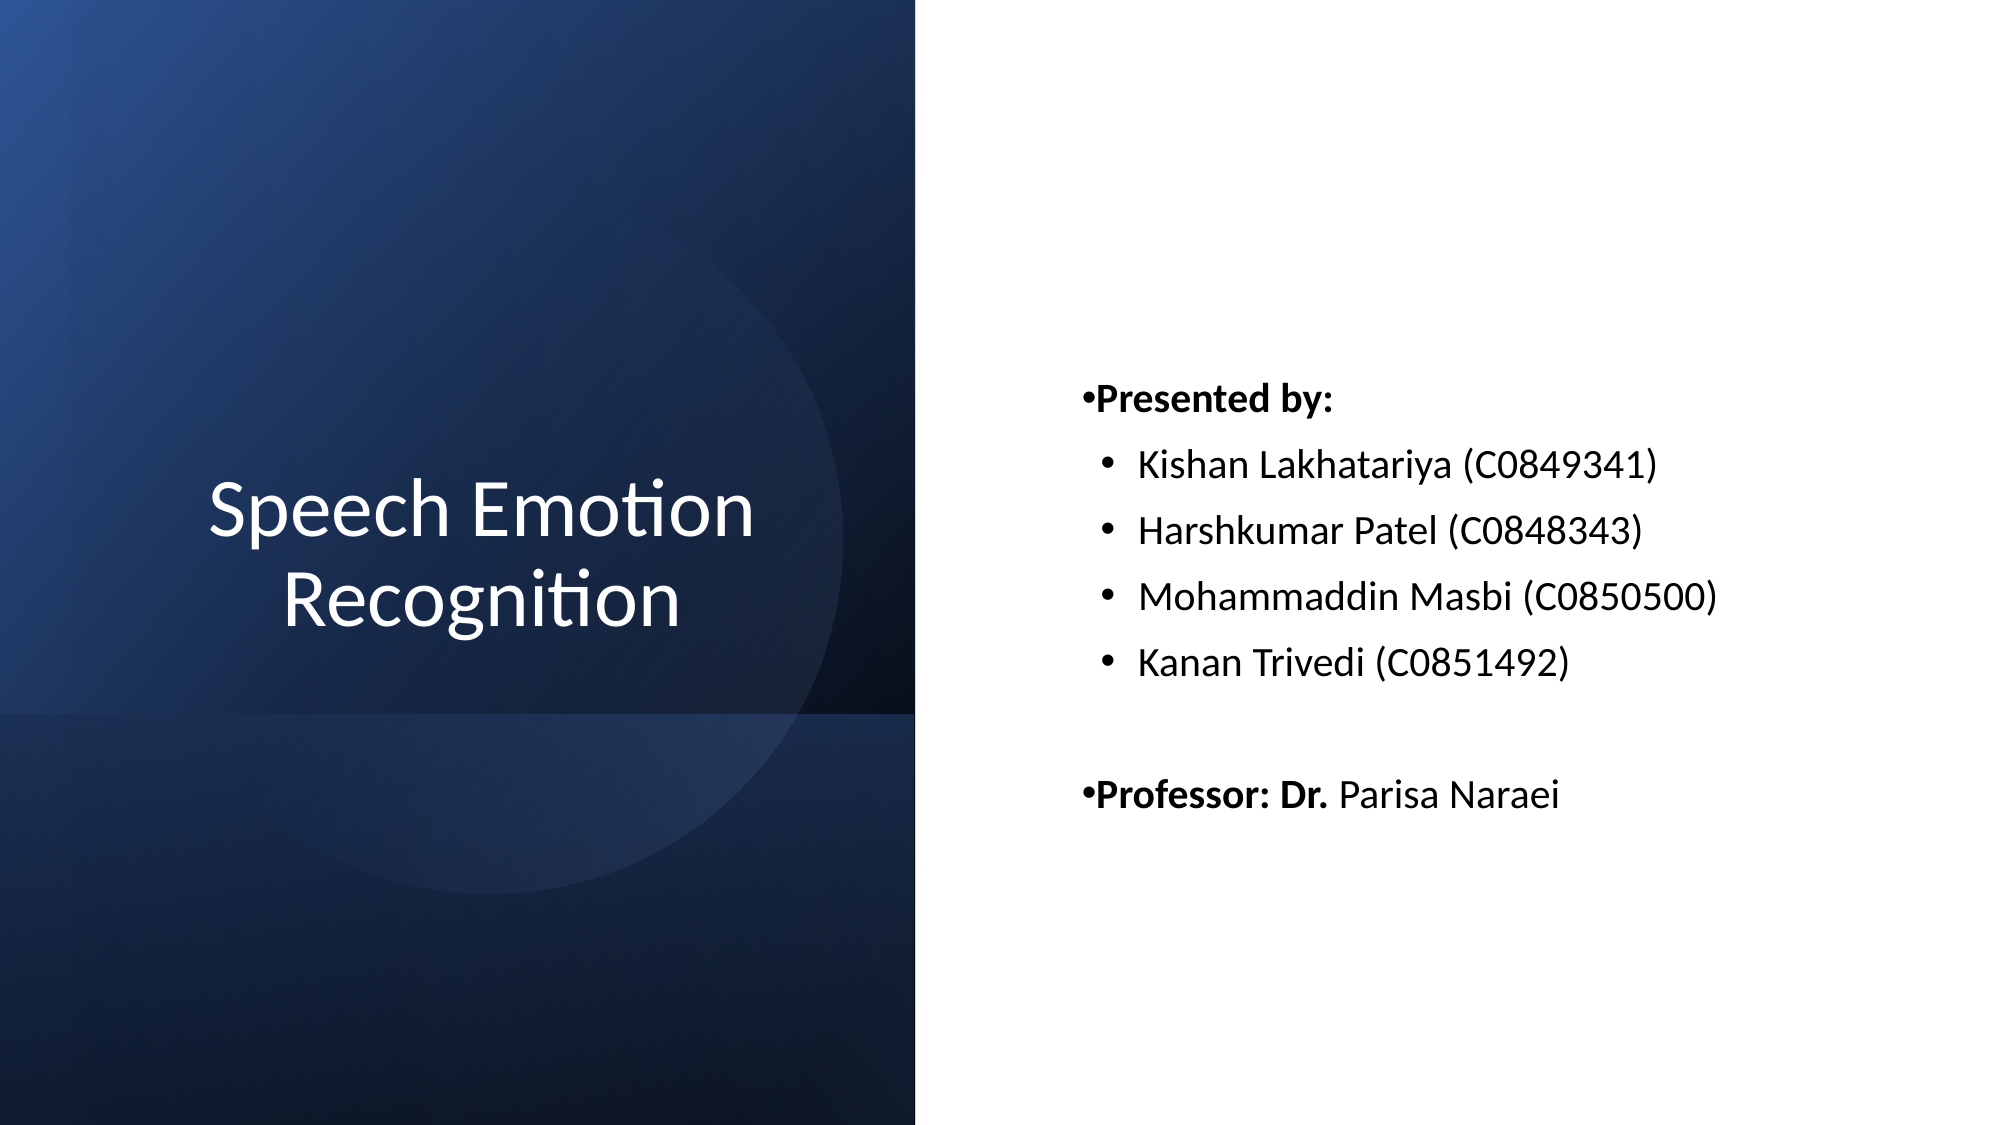

# Speech Emotion Recognition

Presented by:
Kishan Lakhatariya (C0849341)
Harshkumar Patel (C0848343)
Mohammaddin Masbi (C0850500)
Kanan Trivedi (C0851492)

Professor: Dr. Parisa Naraei